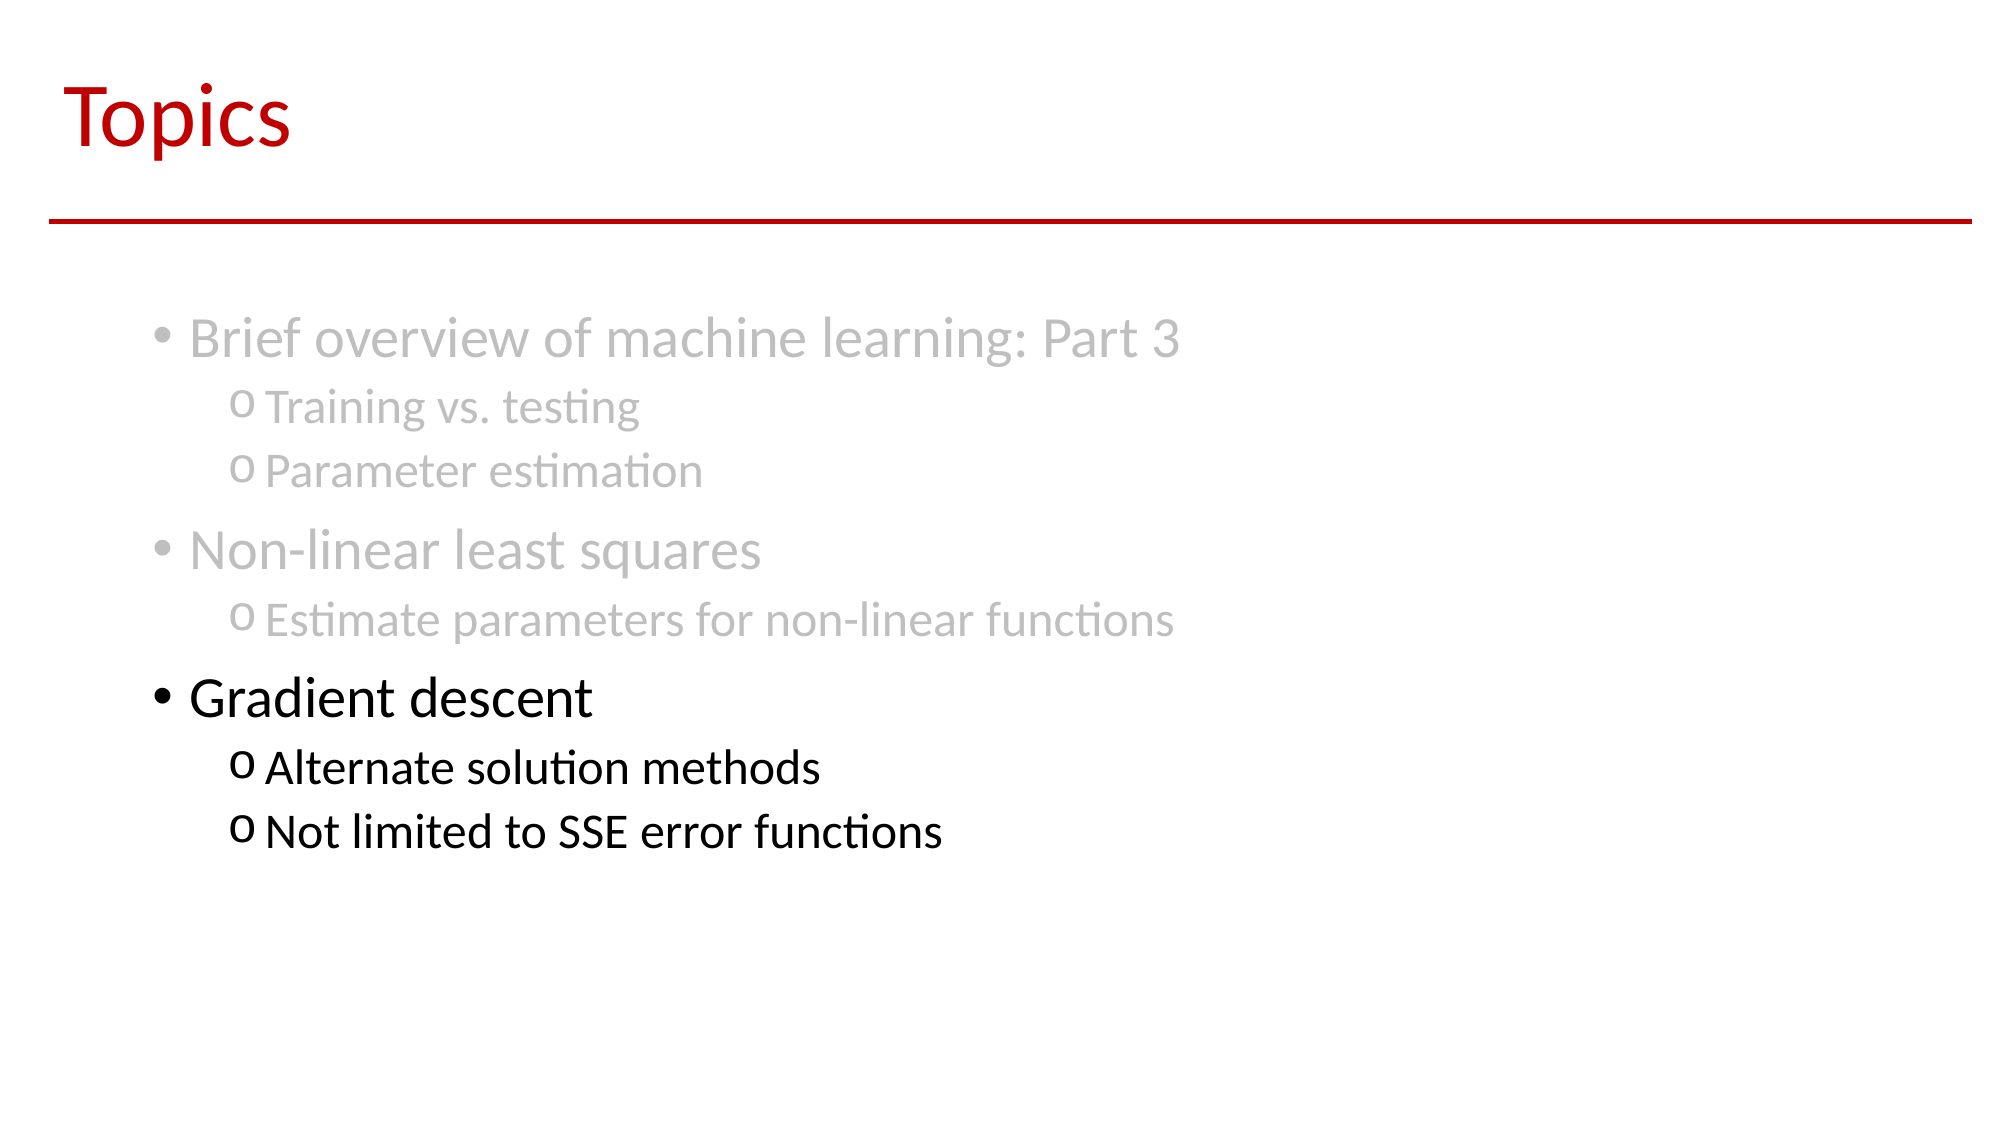

# Topics
Brief overview of machine learning: Part 3
Training vs. testing
Parameter estimation
Non-linear least squares
Estimate parameters for non-linear functions
Gradient descent
Alternate solution methods
Not limited to SSE error functions